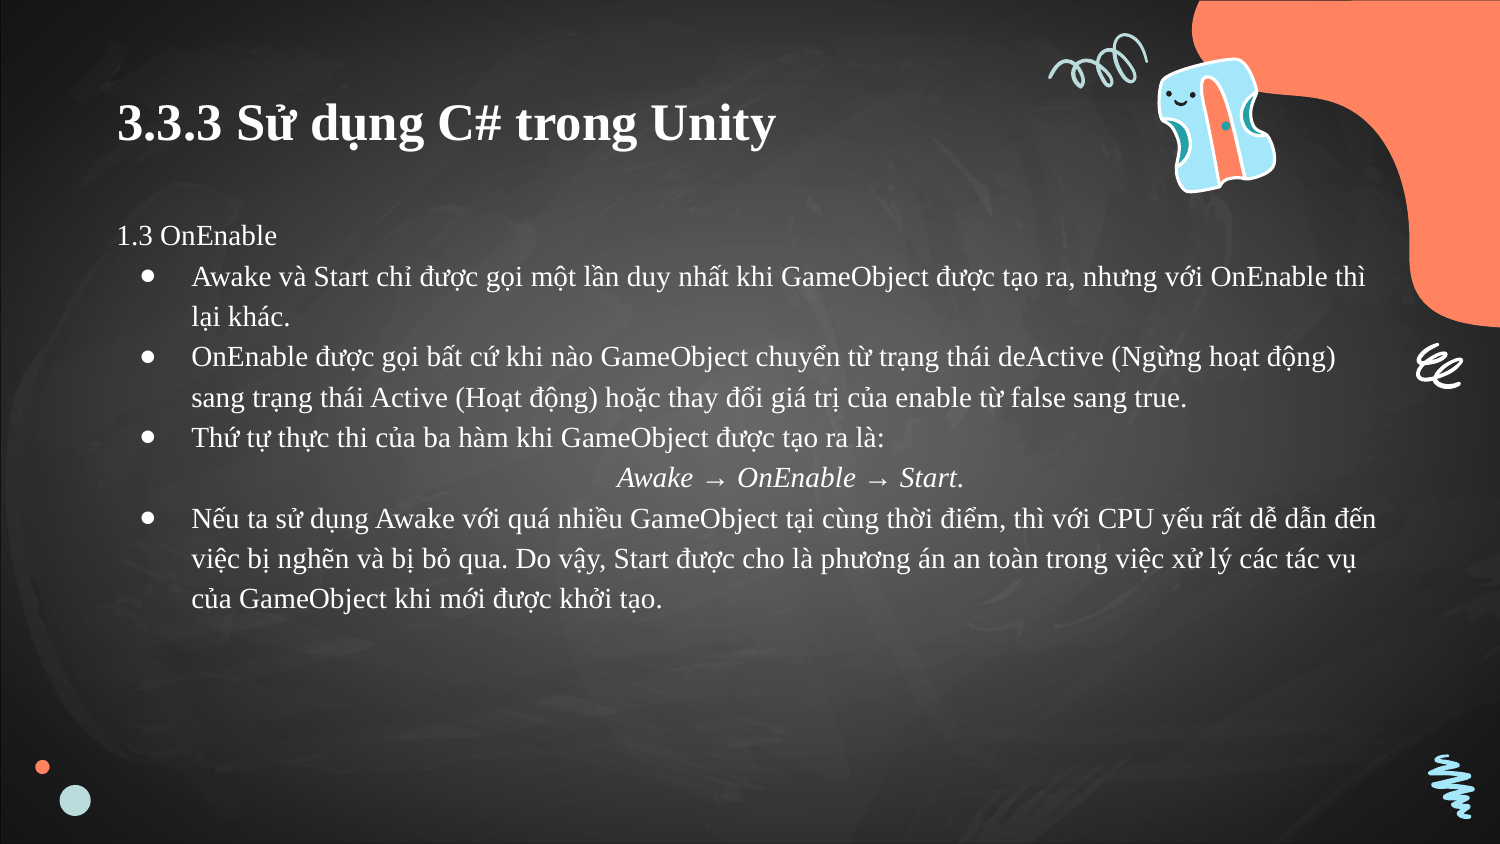

# 3.3.3 Sử dụng C# trong Unity
1.3 OnEnable
Awake và Start chỉ được gọi một lần duy nhất khi GameObject được tạo ra, nhưng với OnEnable thì lại khác.
OnEnable được gọi bất cứ khi nào GameObject chuyển từ trạng thái deActive (Ngừng hoạt động) sang trạng thái Active (Hoạt động) hoặc thay đổi giá trị của enable từ false sang true.
Thứ tự thực thi của ba hàm khi GameObject được tạo ra là:
Awake → OnEnable → Start.
Nếu ta sử dụng Awake với quá nhiều GameObject tại cùng thời điểm, thì với CPU yếu rất dễ dẫn đến việc bị nghẽn và bị bỏ qua. Do vậy, Start được cho là phương án an toàn trong việc xử lý các tác vụ của GameObject khi mới được khởi tạo.